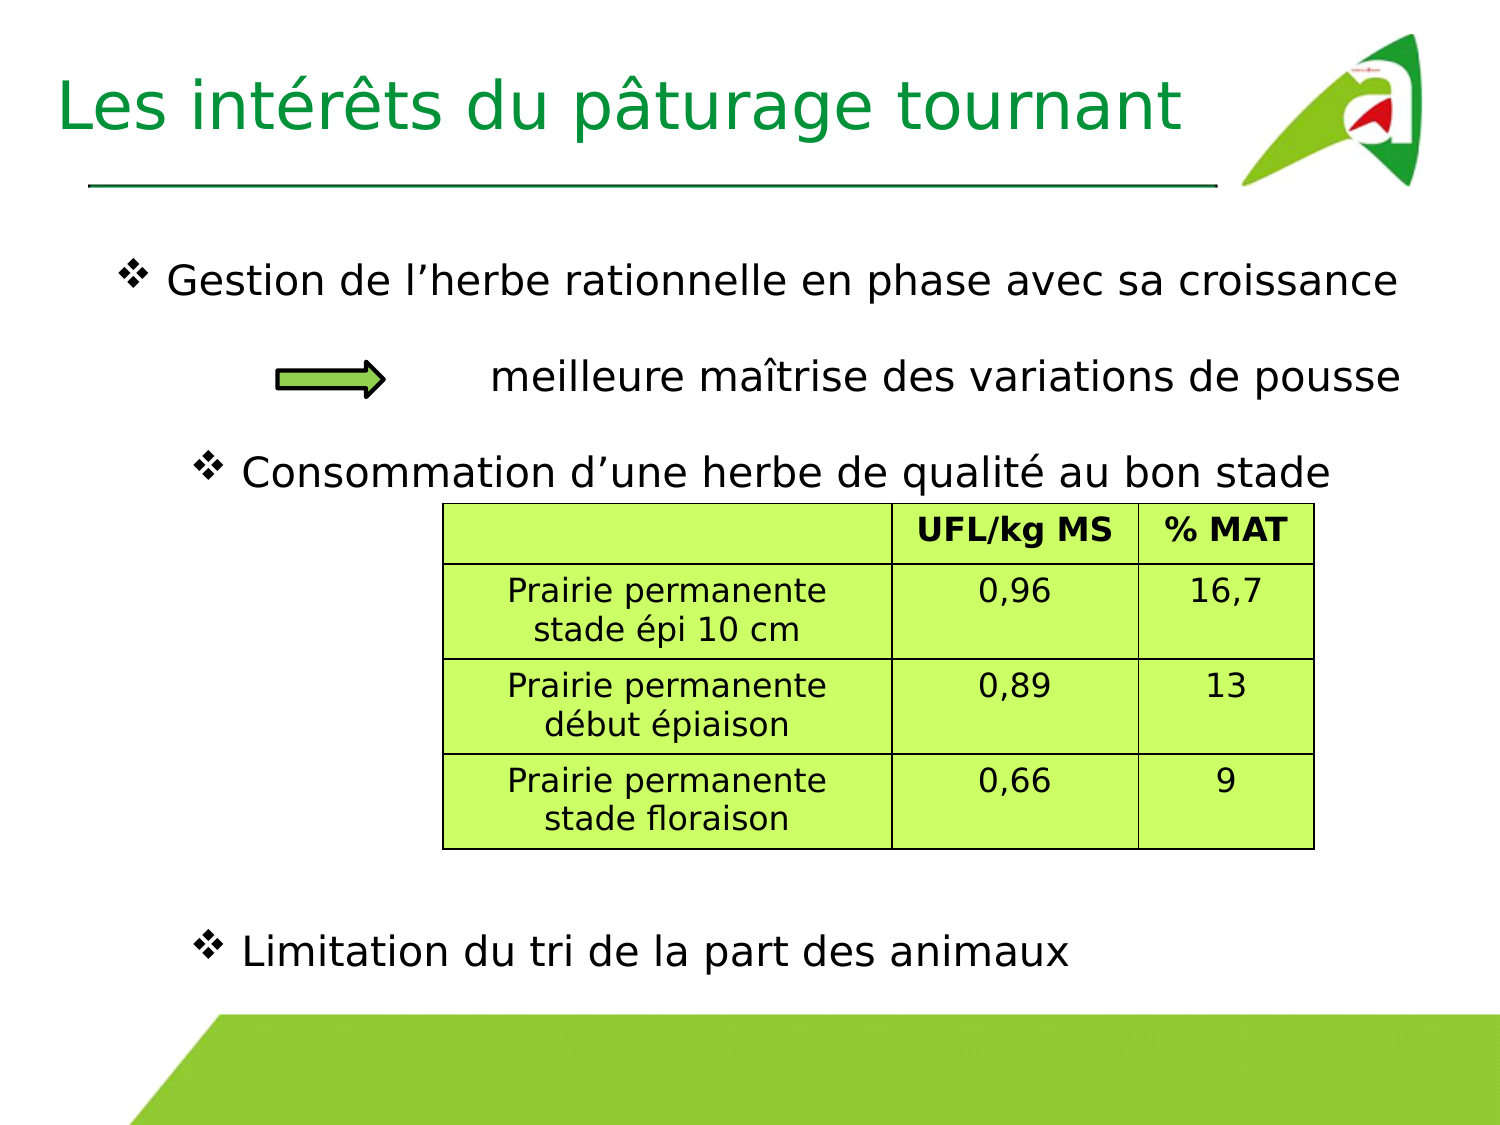

# Les intérêts du pâturage tournant
 Gestion de l’herbe rationnelle en phase avec sa croissance
		meilleure maîtrise des variations de pousse
 Consommation d’une herbe de qualité au bon stade

 Limitation du tri de la part des animaux

|  | UFL/kg MS | % MAT |
| --- | --- | --- |
| Prairie permanente stade épi 10 cm | 0,96 | 16,7 |
| Prairie permanente début épiaison | 0,89 | 13 |
| Prairie permanente stade floraison | 0,66 | 9 |